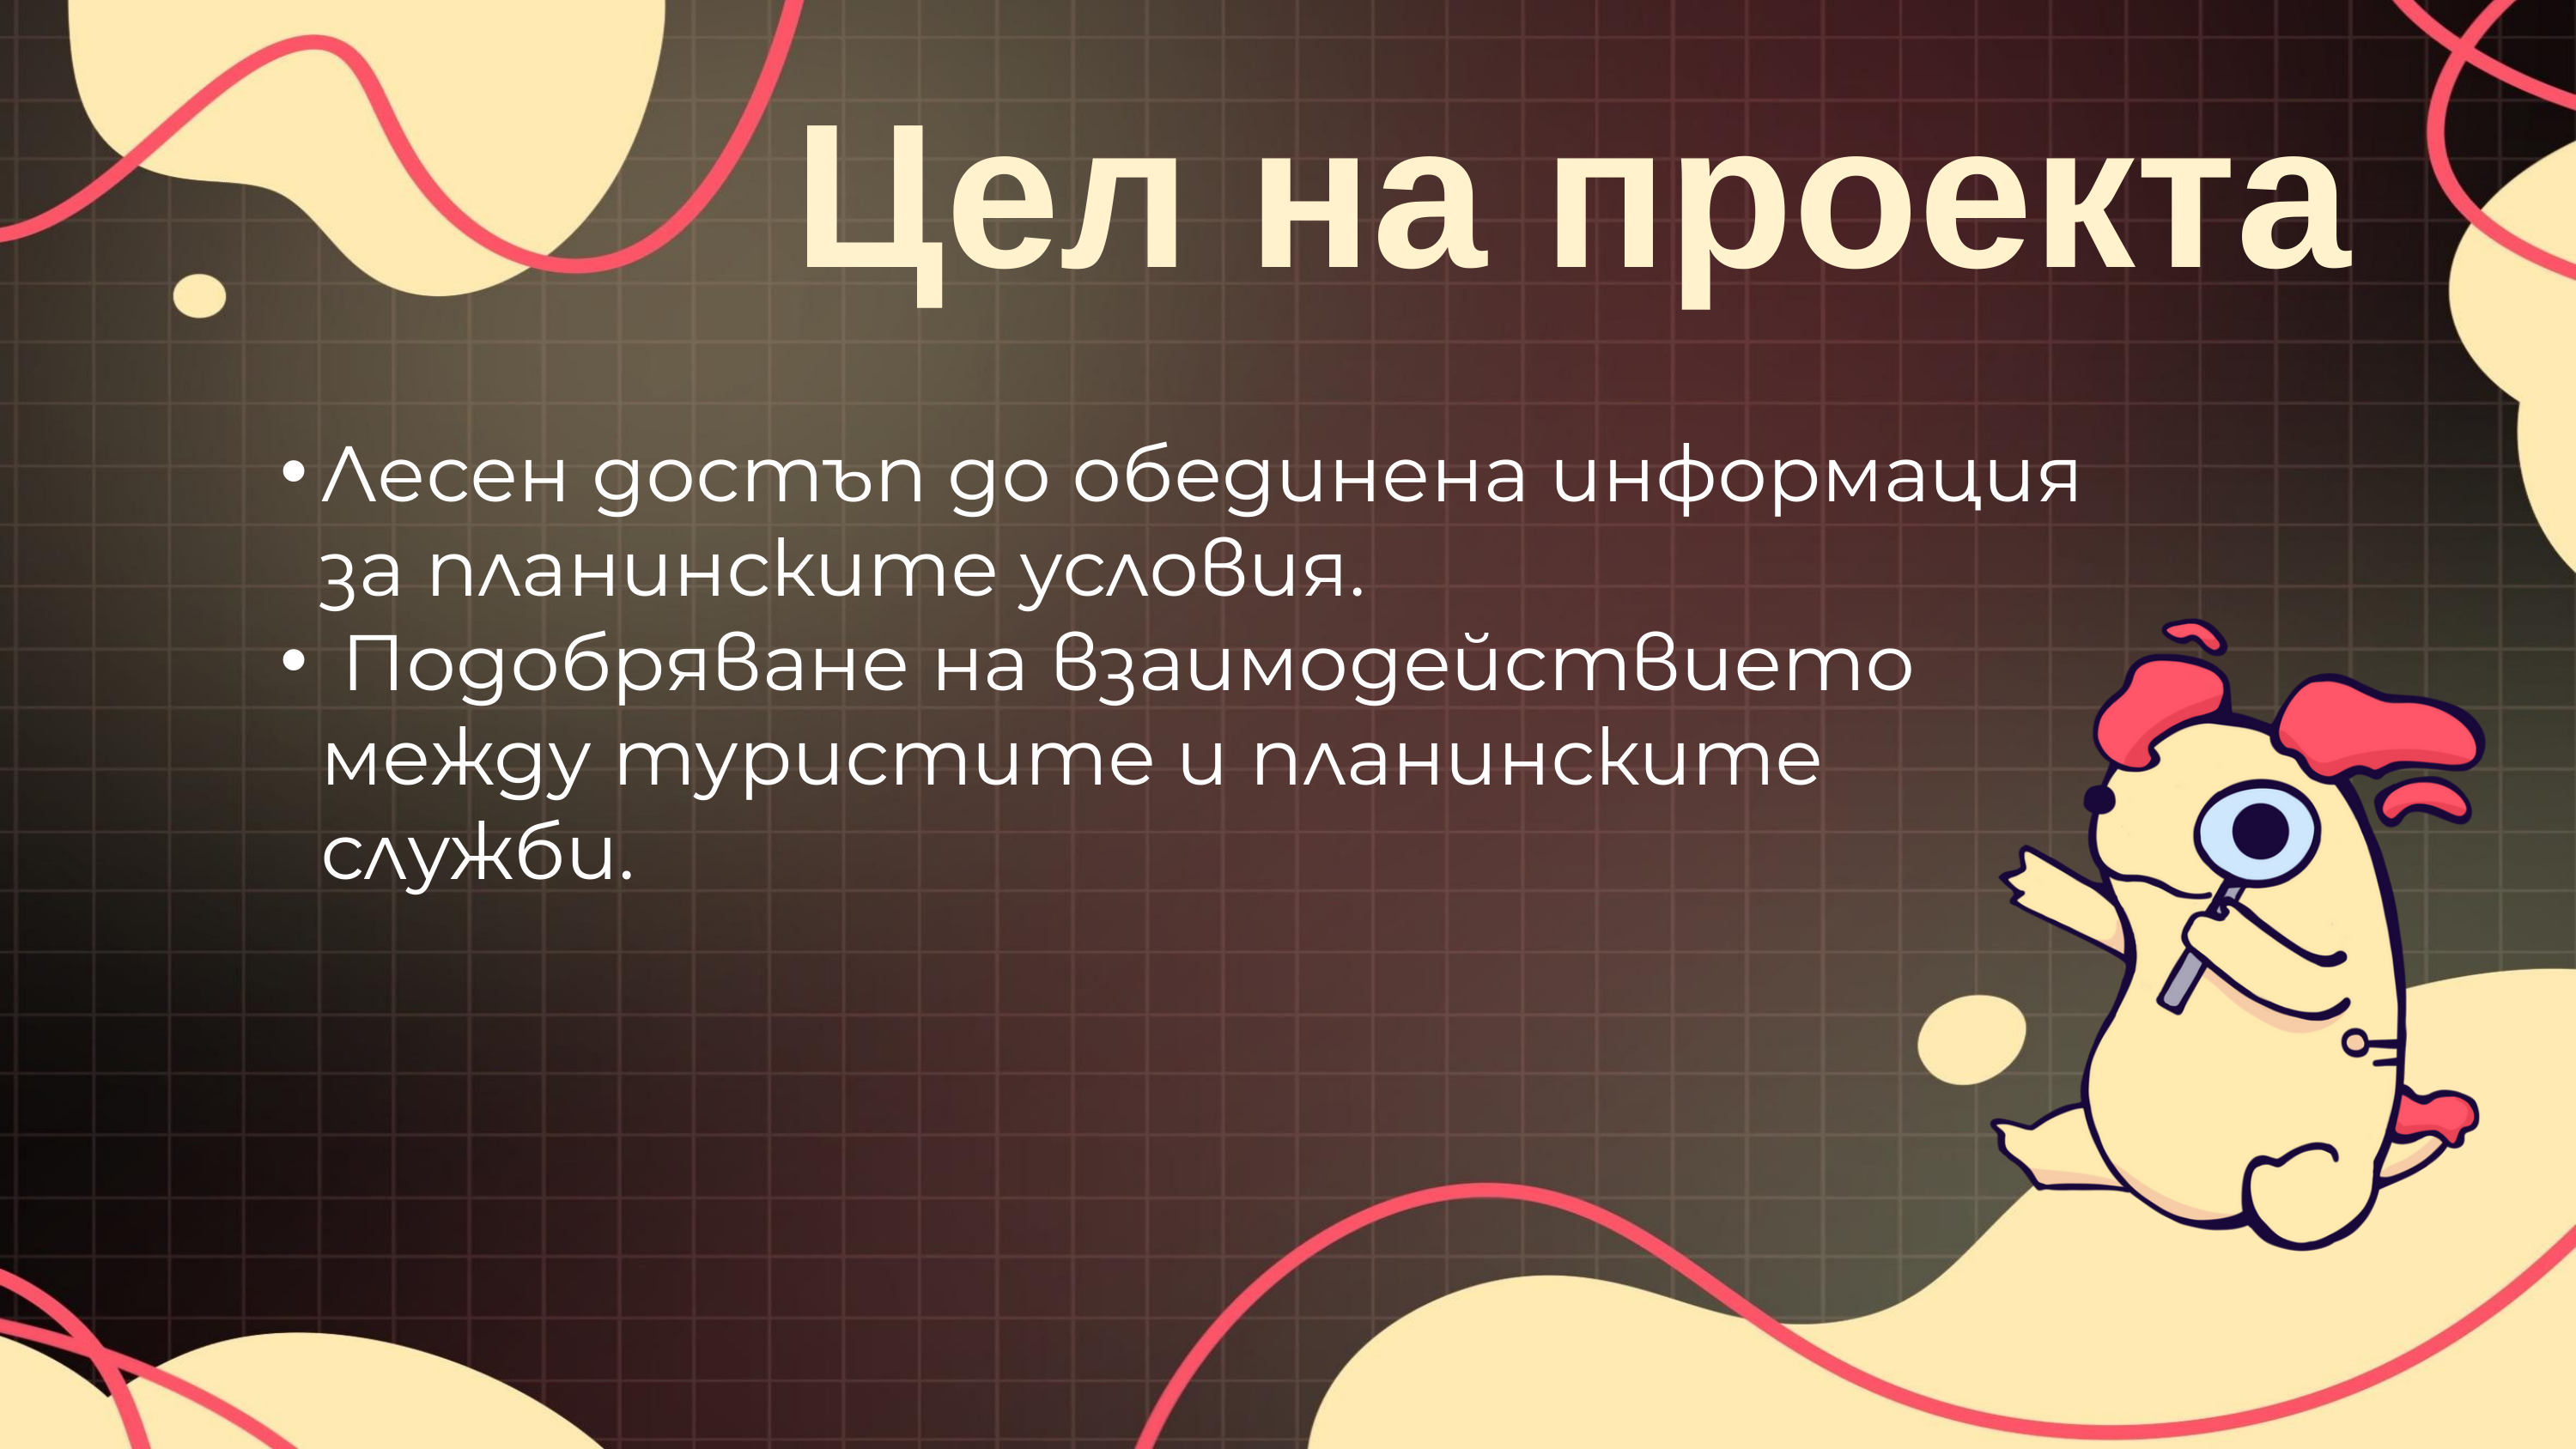

Цел на проекта
Лесен достъп до обединена информация за планинските условия.
 Подобряване на взаимодействието между туристите и планинските служби.